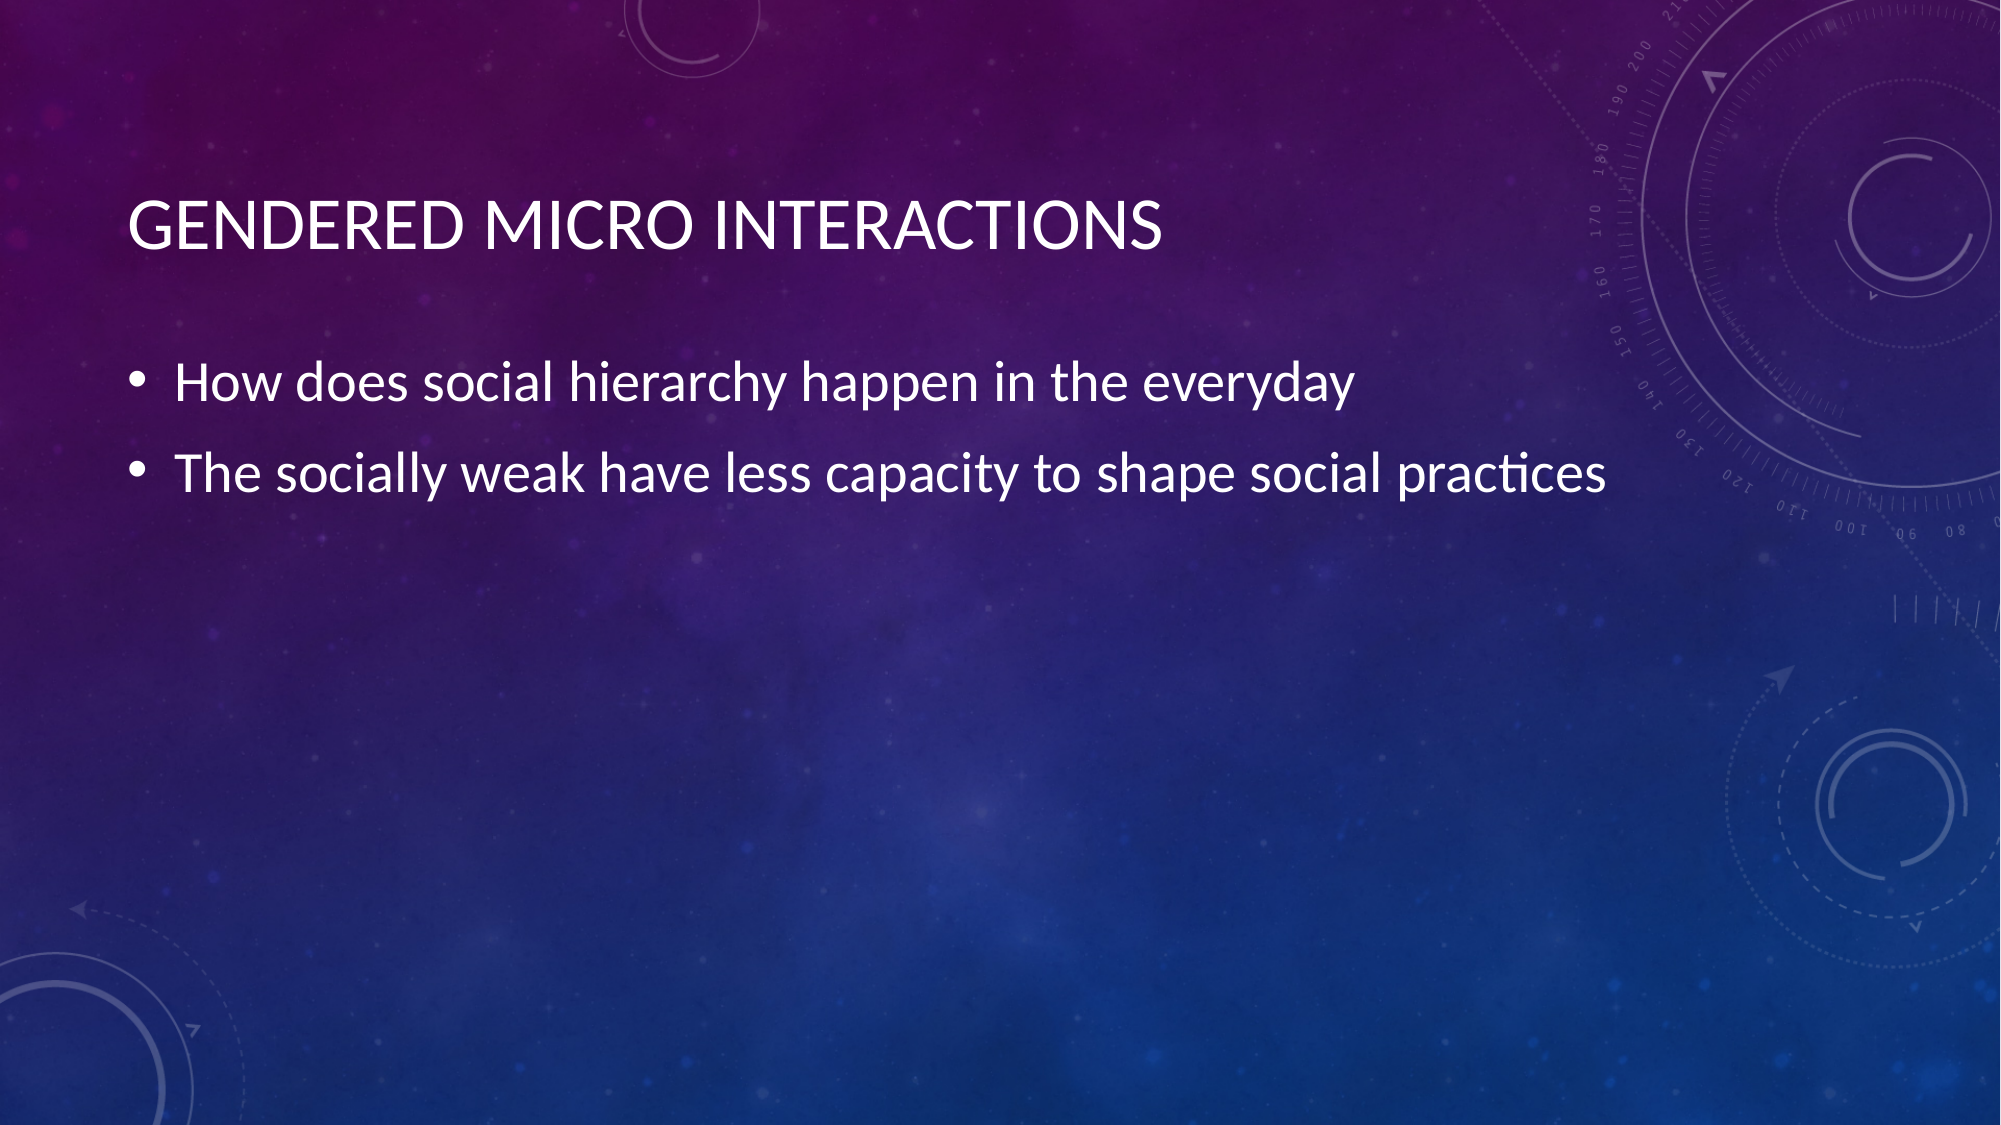

# Gendered micro interactions
How does social hierarchy happen in the everyday
The socially weak have less capacity to shape social practices